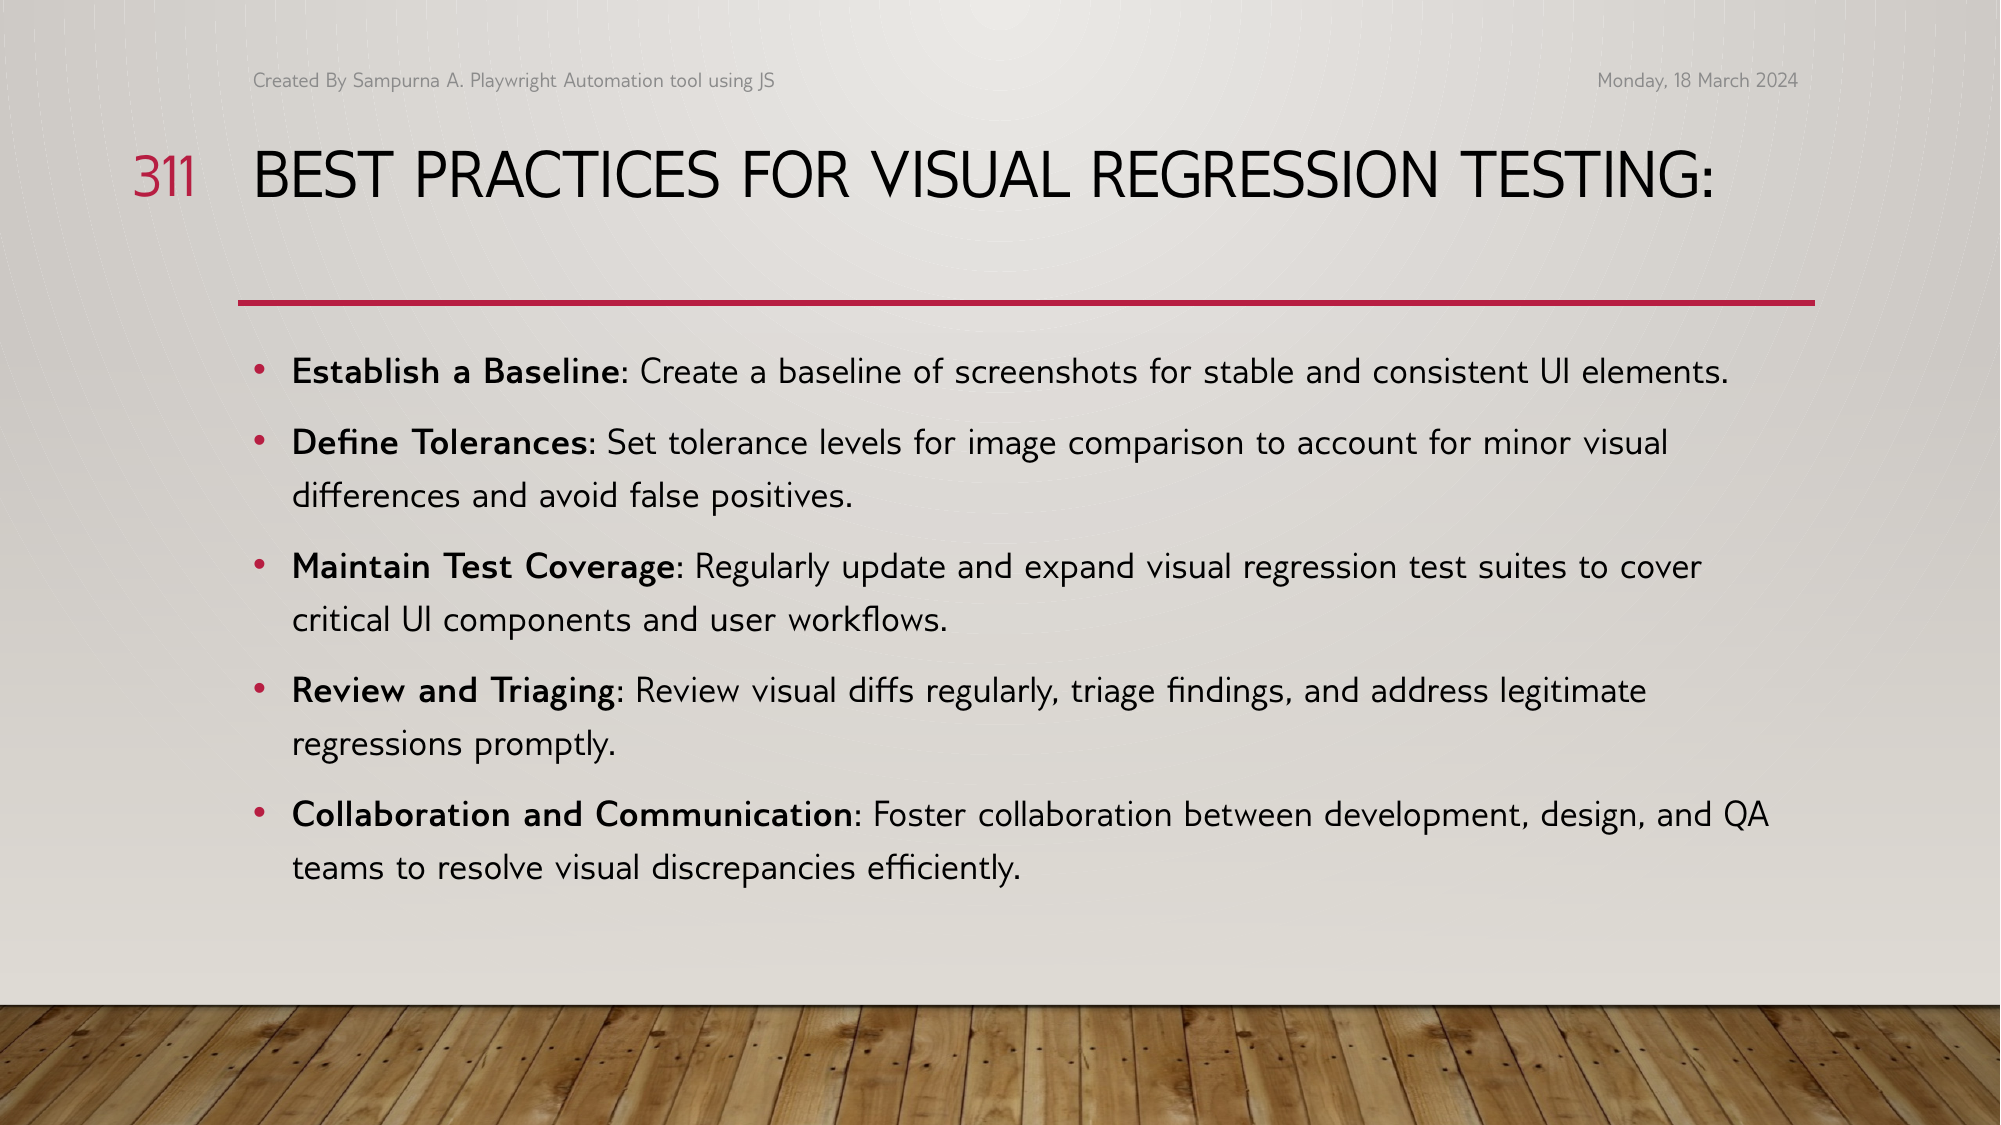

Created By Sampurna A. Playwright Automation tool using JS
Monday, 18 March 2024
311
# Best Practices for Visual Regression Testing:
Establish a Baseline: Create a baseline of screenshots for stable and consistent UI elements.
Define Tolerances: Set tolerance levels for image comparison to account for minor visual differences and avoid false positives.
Maintain Test Coverage: Regularly update and expand visual regression test suites to cover critical UI components and user workflows.
Review and Triaging: Review visual diffs regularly, triage findings, and address legitimate regressions promptly.
Collaboration and Communication: Foster collaboration between development, design, and QA teams to resolve visual discrepancies efficiently.